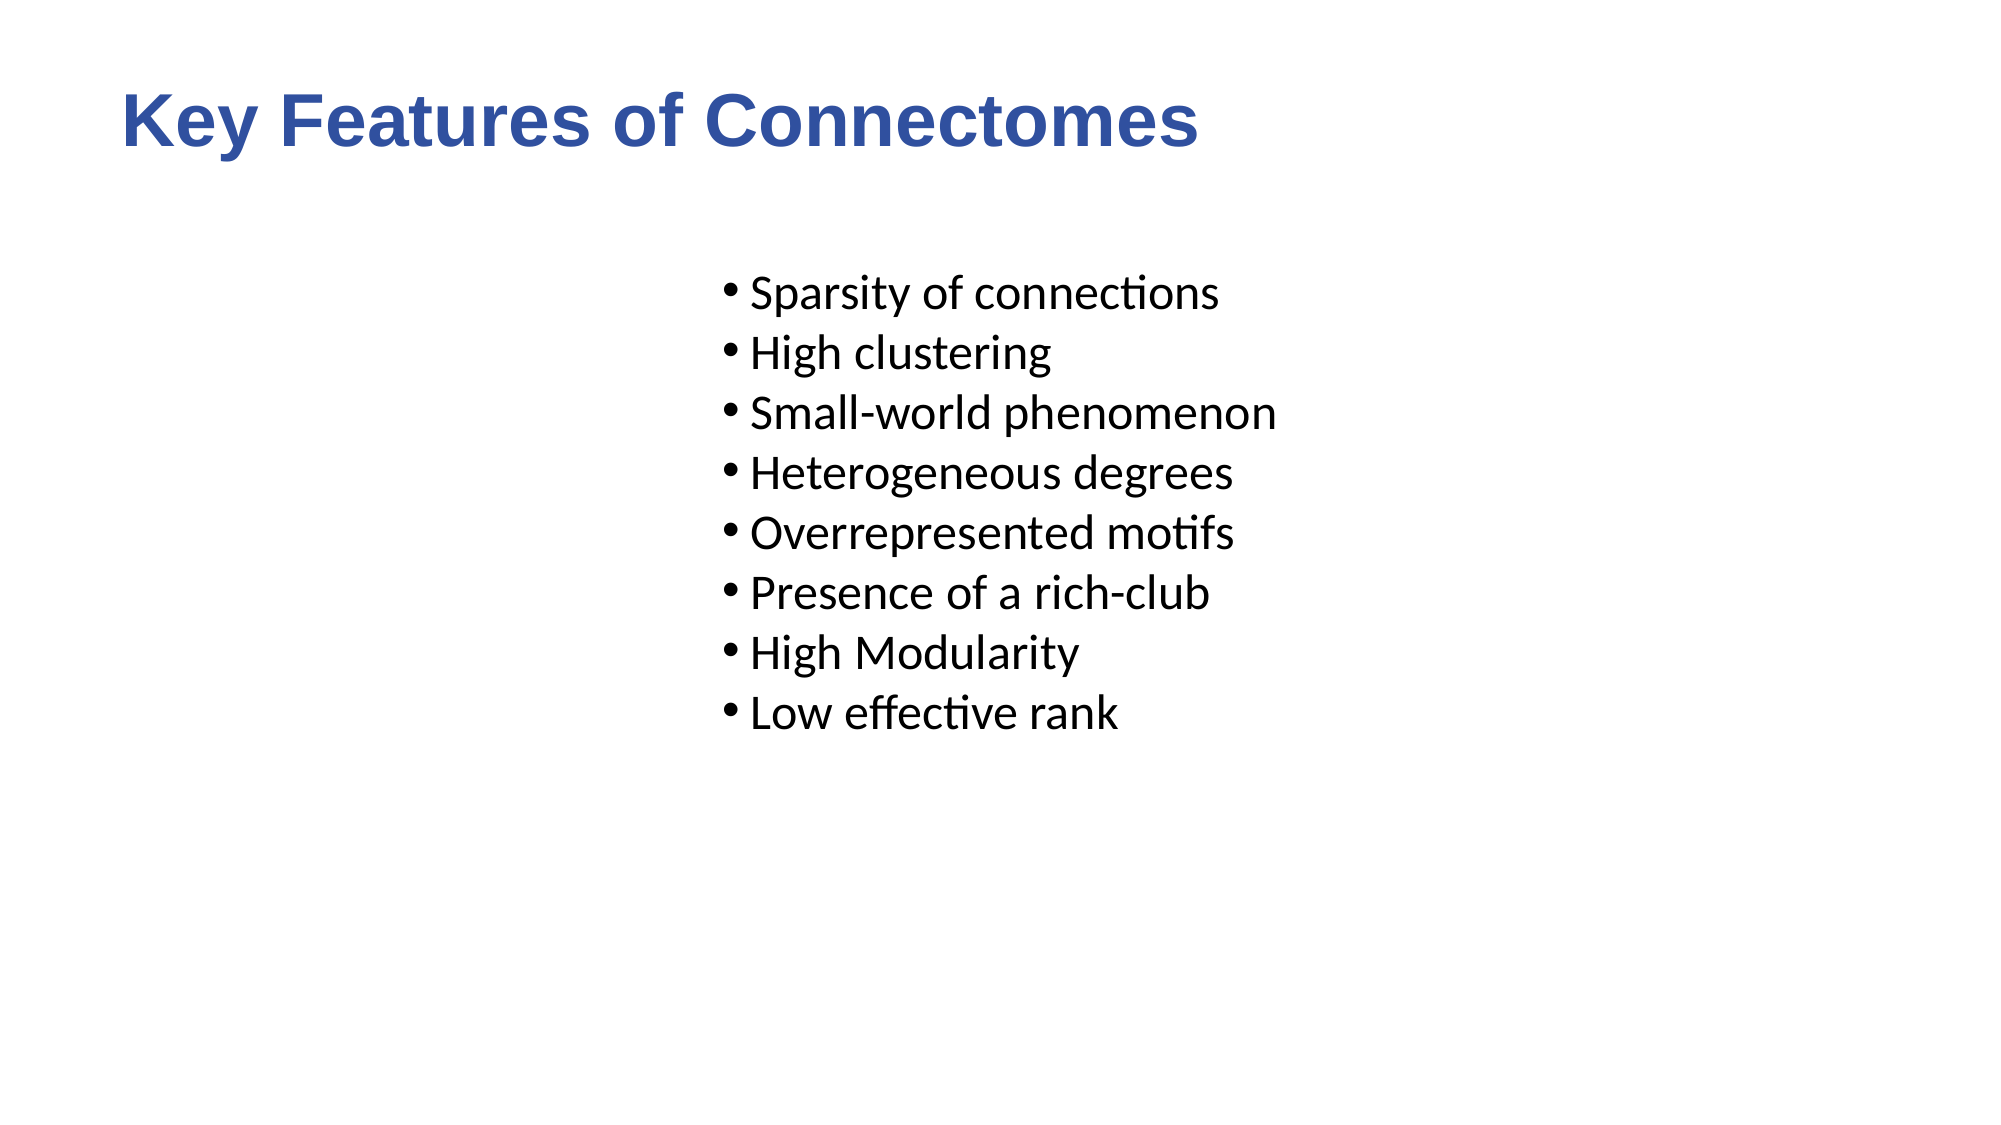

Key Features of Connectomes

 Sparsity of connections
 High clustering
 Small-world phenomenon
 Heterogeneous degrees
 Overrepresented motifs
 Presence of a rich-club
 High Modularity
 Low effective rank